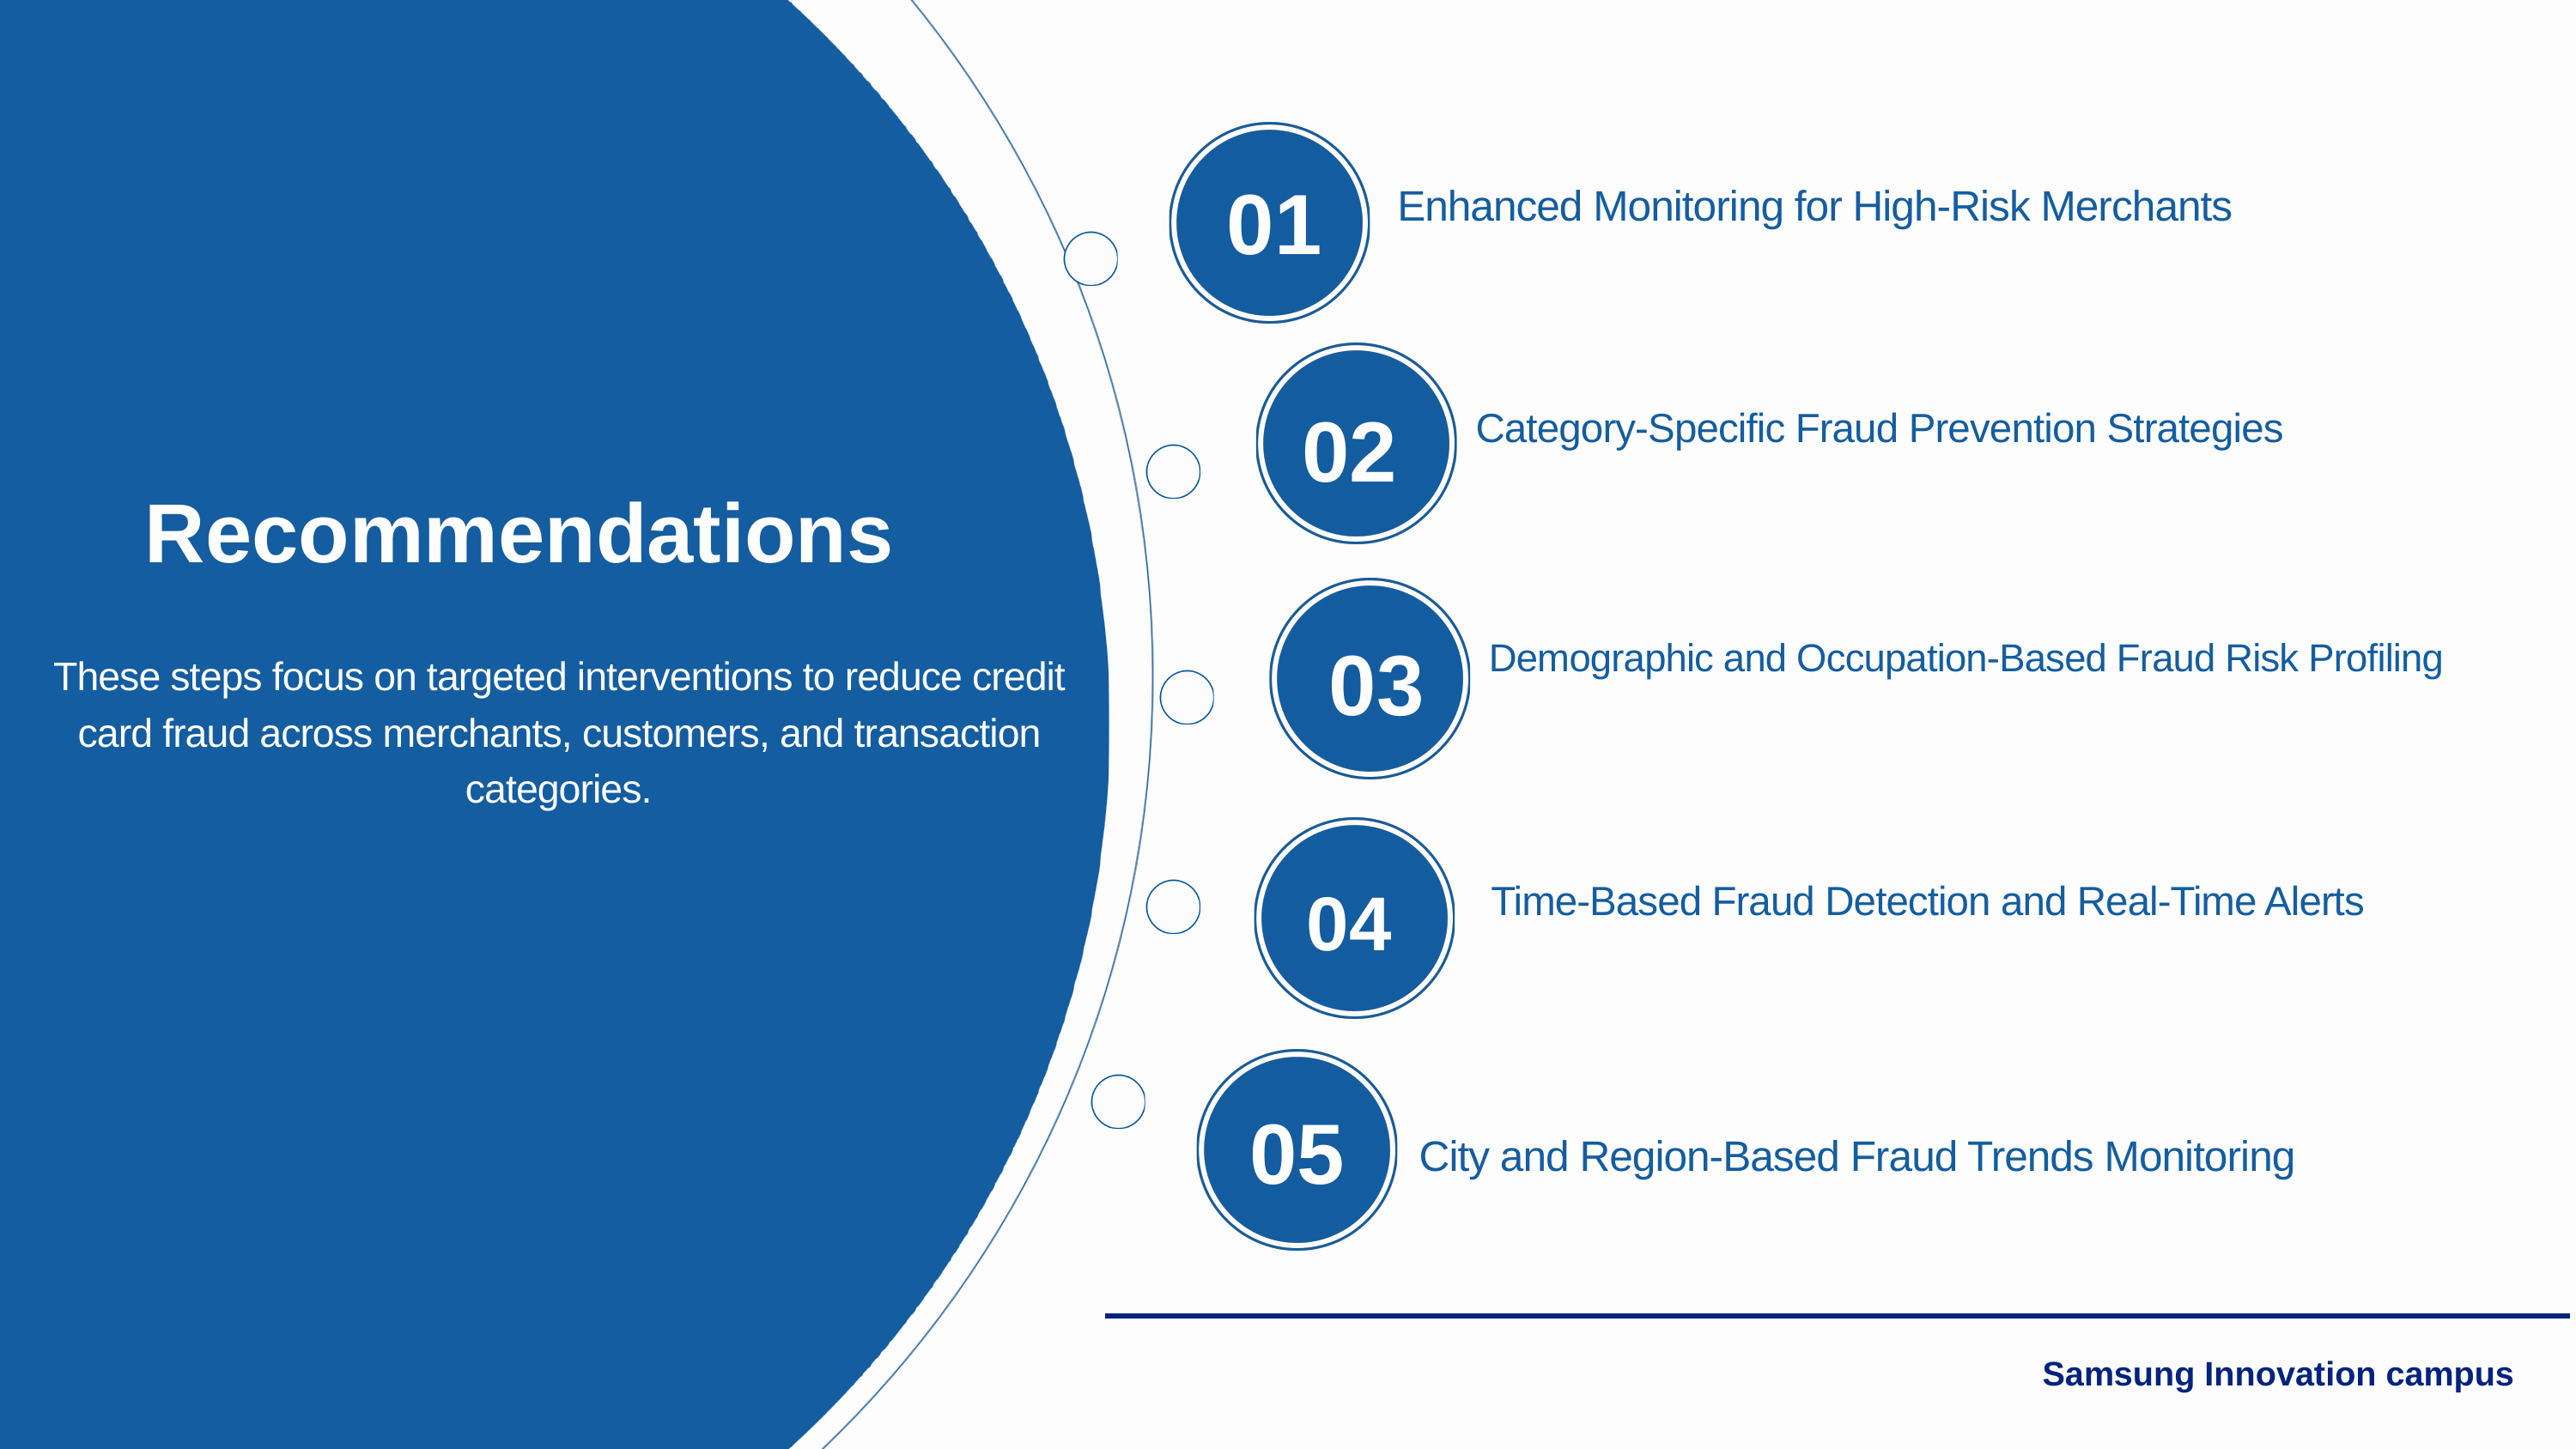

01
Enhanced Monitoring for High-Risk Merchants

02
Category-Specific Fraud Prevention Strategies

Recommendations

03
Demographic and Occupation-Based Fraud Risk Profiling

These steps focus on targeted interventions to reduce credit card fraud across merchants, customers, and transaction categories.

04
Time-Based Fraud Detection and Real-Time Alerts

05
City and Region-Based Fraud Trends Monitoring

Samsung Innovation campus